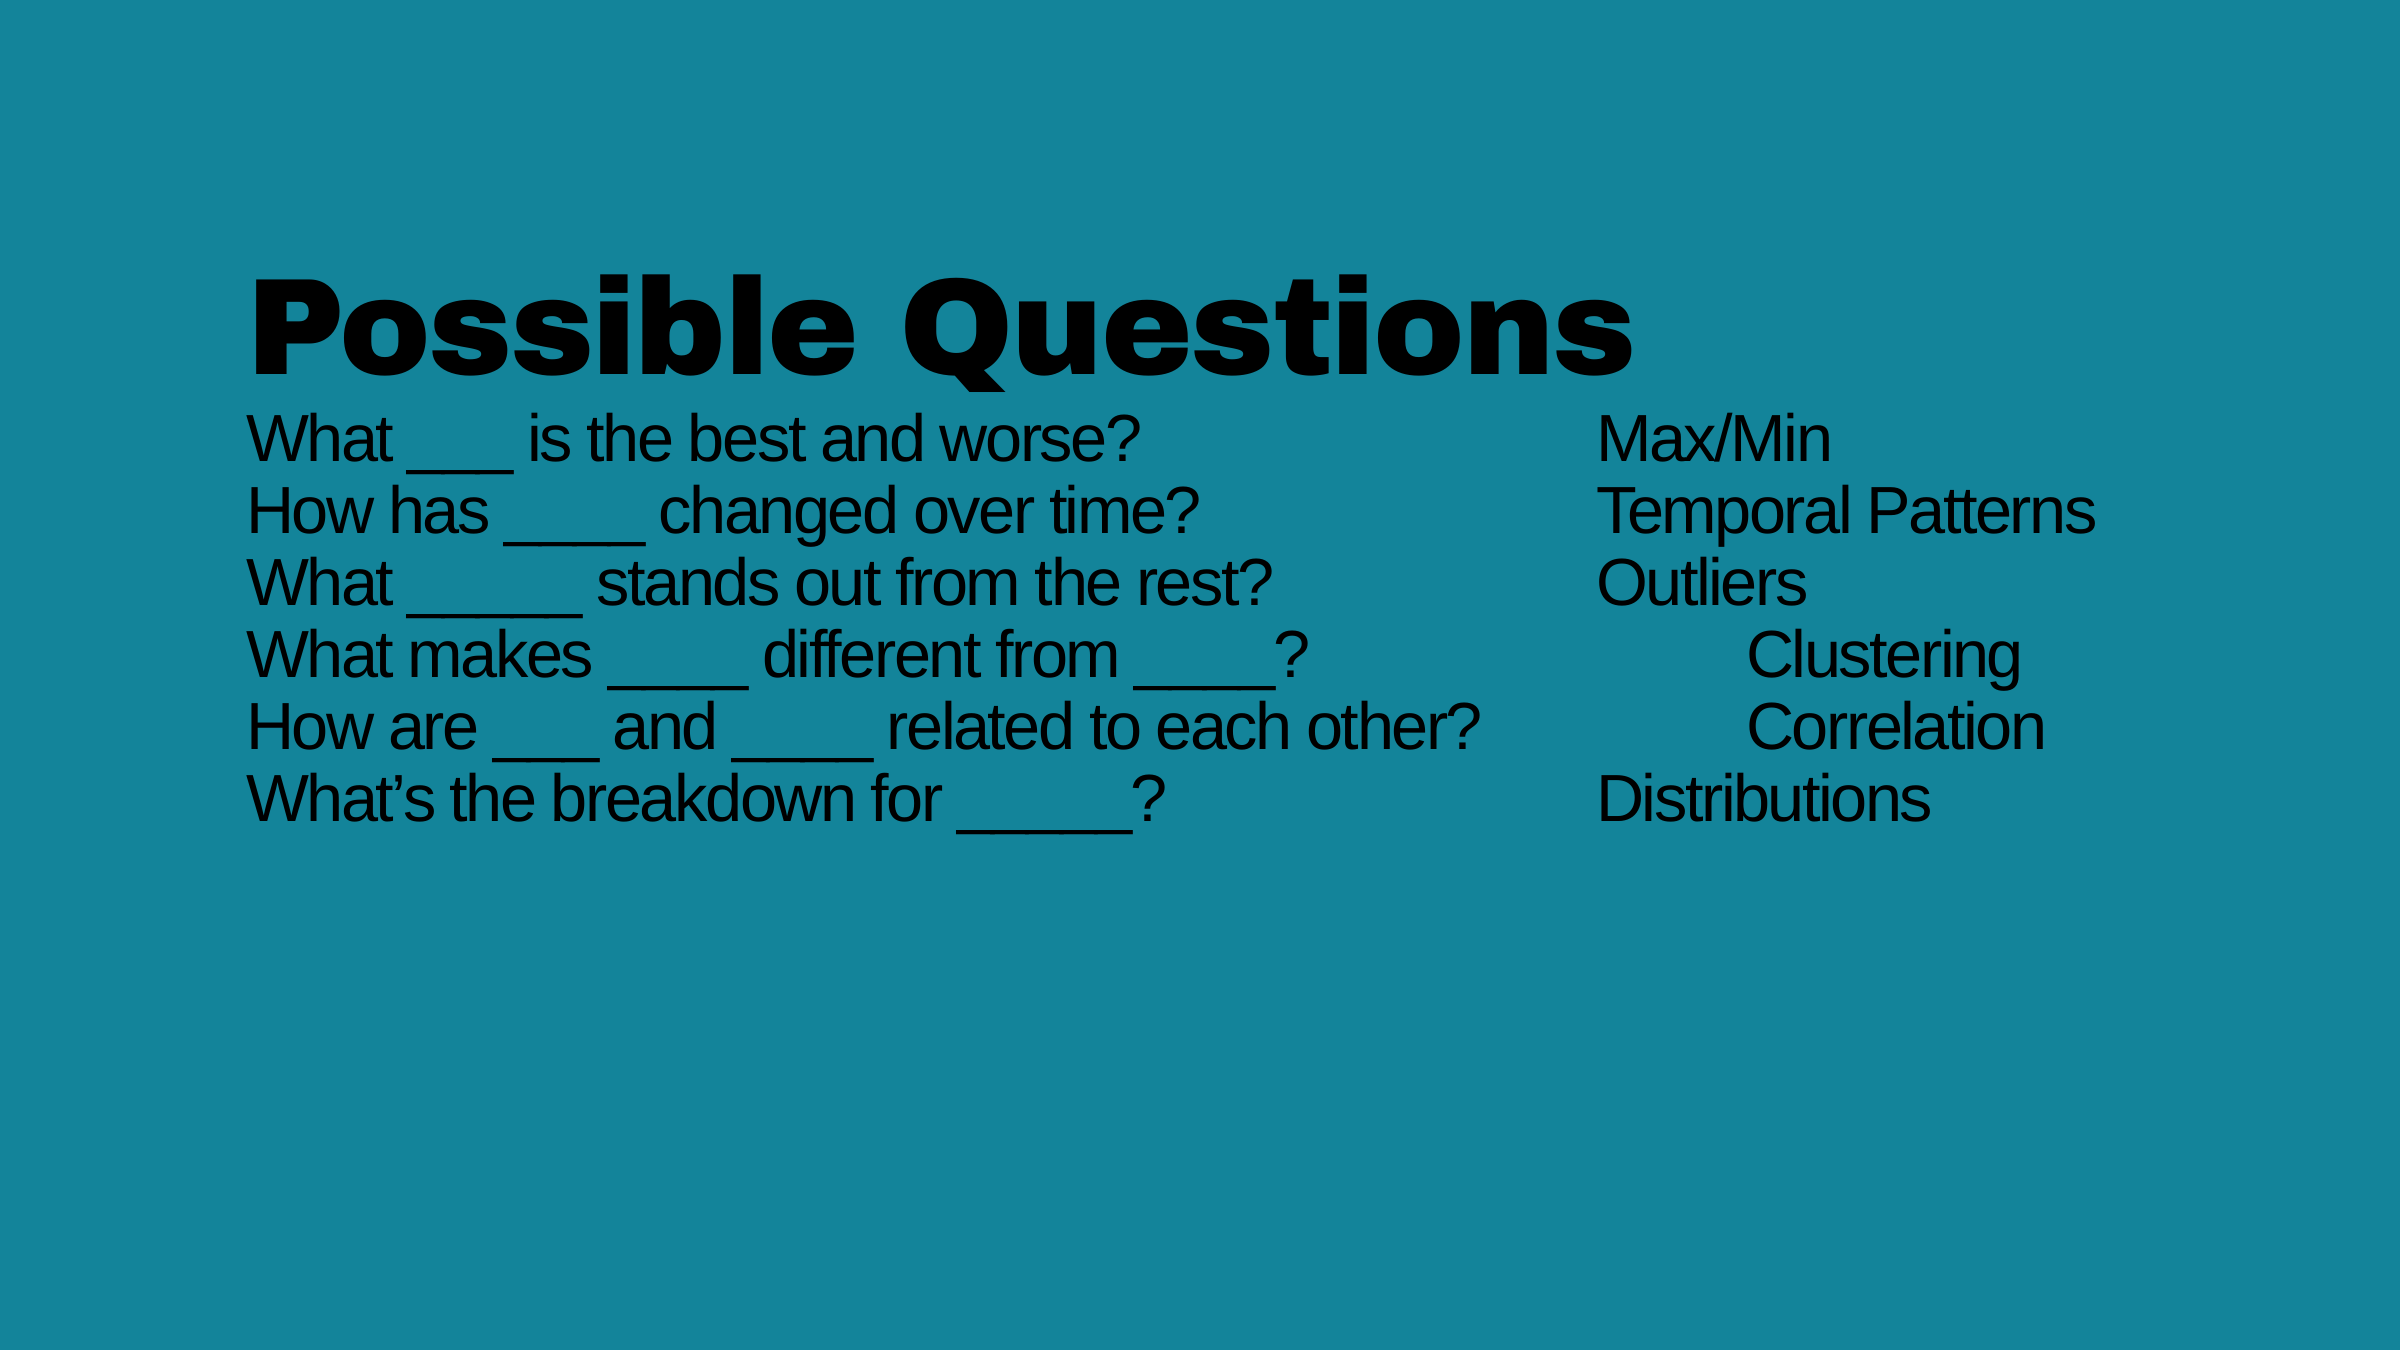

# Possible Questions What ___ is the best and worse?				Max/Min How has ____ changed over time?			Temporal Patterns What _____ stands out from the rest?			Outliers What makes ____ different from ____?			Clustering How are ___ and ____ related to each other?		Correlation What’s the breakdown for _____?			Distributions